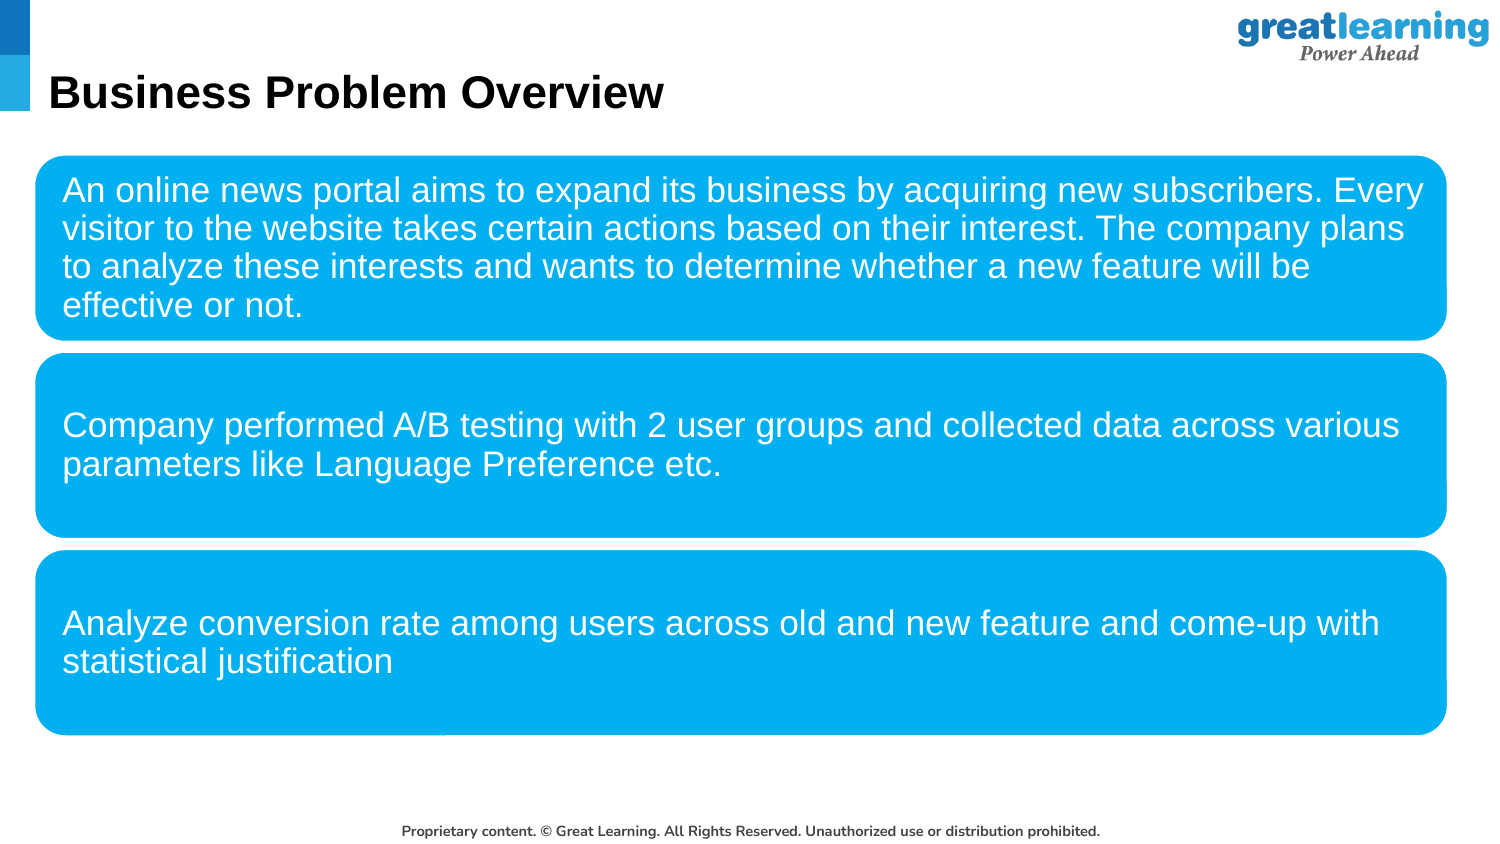

# Business Problem Overview
An online news portal aims to expand its business by acquiring new subscribers. Every visitor to the website takes certain actions based on their interest. The company plans to analyze these interests and wants to determine whether a new feature will be effective or not.
Company performed A/B testing with 2 user groups and collected data across various parameters like Language Preference etc.
Analyze conversion rate among users across old and new feature and come-up with statistical justification